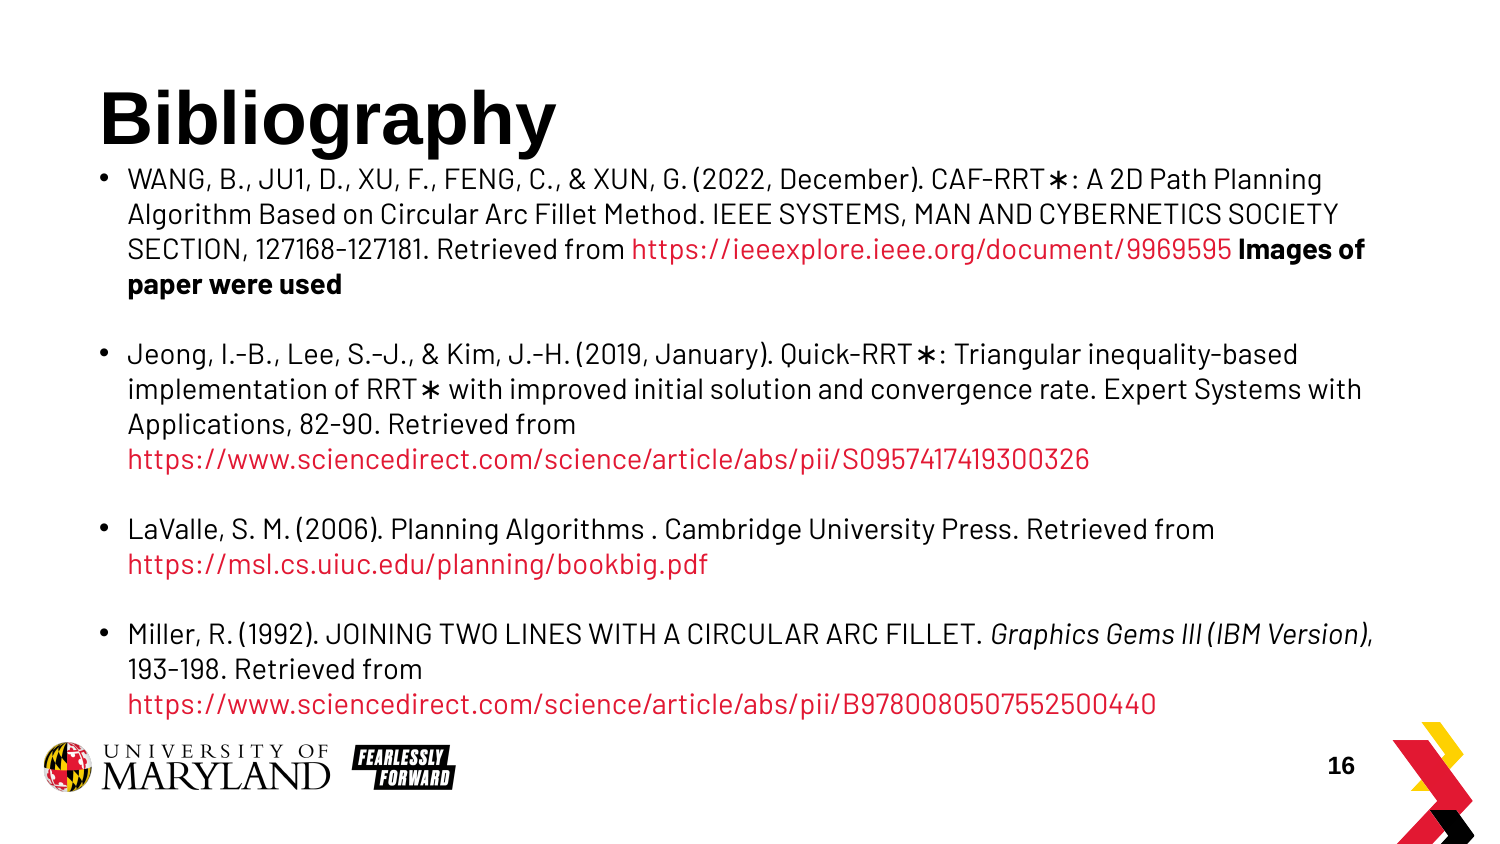

# Bibliography
WANG, B., JU1, D., XU, F., FENG, C., & XUN, G. (2022, December). CAF-RRT∗: A 2D Path Planning Algorithm Based on Circular Arc Fillet Method. IEEE SYSTEMS, MAN AND CYBERNETICS SOCIETY SECTION, 127168-127181. Retrieved from https://ieeexplore.ieee.org/document/9969595 Images of paper were used

Jeong, I.-B., Lee, S.-J., & Kim, J.-H. (2019, January). Quick-RRT∗: Triangular inequality-based implementation of RRT∗ with improved initial solution and convergence rate. Expert Systems with Applications, 82-90. Retrieved from https://www.sciencedirect.com/science/article/abs/pii/S0957417419300326

LaValle, S. M. (2006). Planning Algorithms . Cambridge University Press. Retrieved from https://msl.cs.uiuc.edu/planning/bookbig.pdf

Miller, R. (1992). JOINING TWO LINES WITH A CIRCULAR ARC FILLET. Graphics Gems III (IBM Version), 193-198. Retrieved from https://www.sciencedirect.com/science/article/abs/pii/B9780080507552500440

16